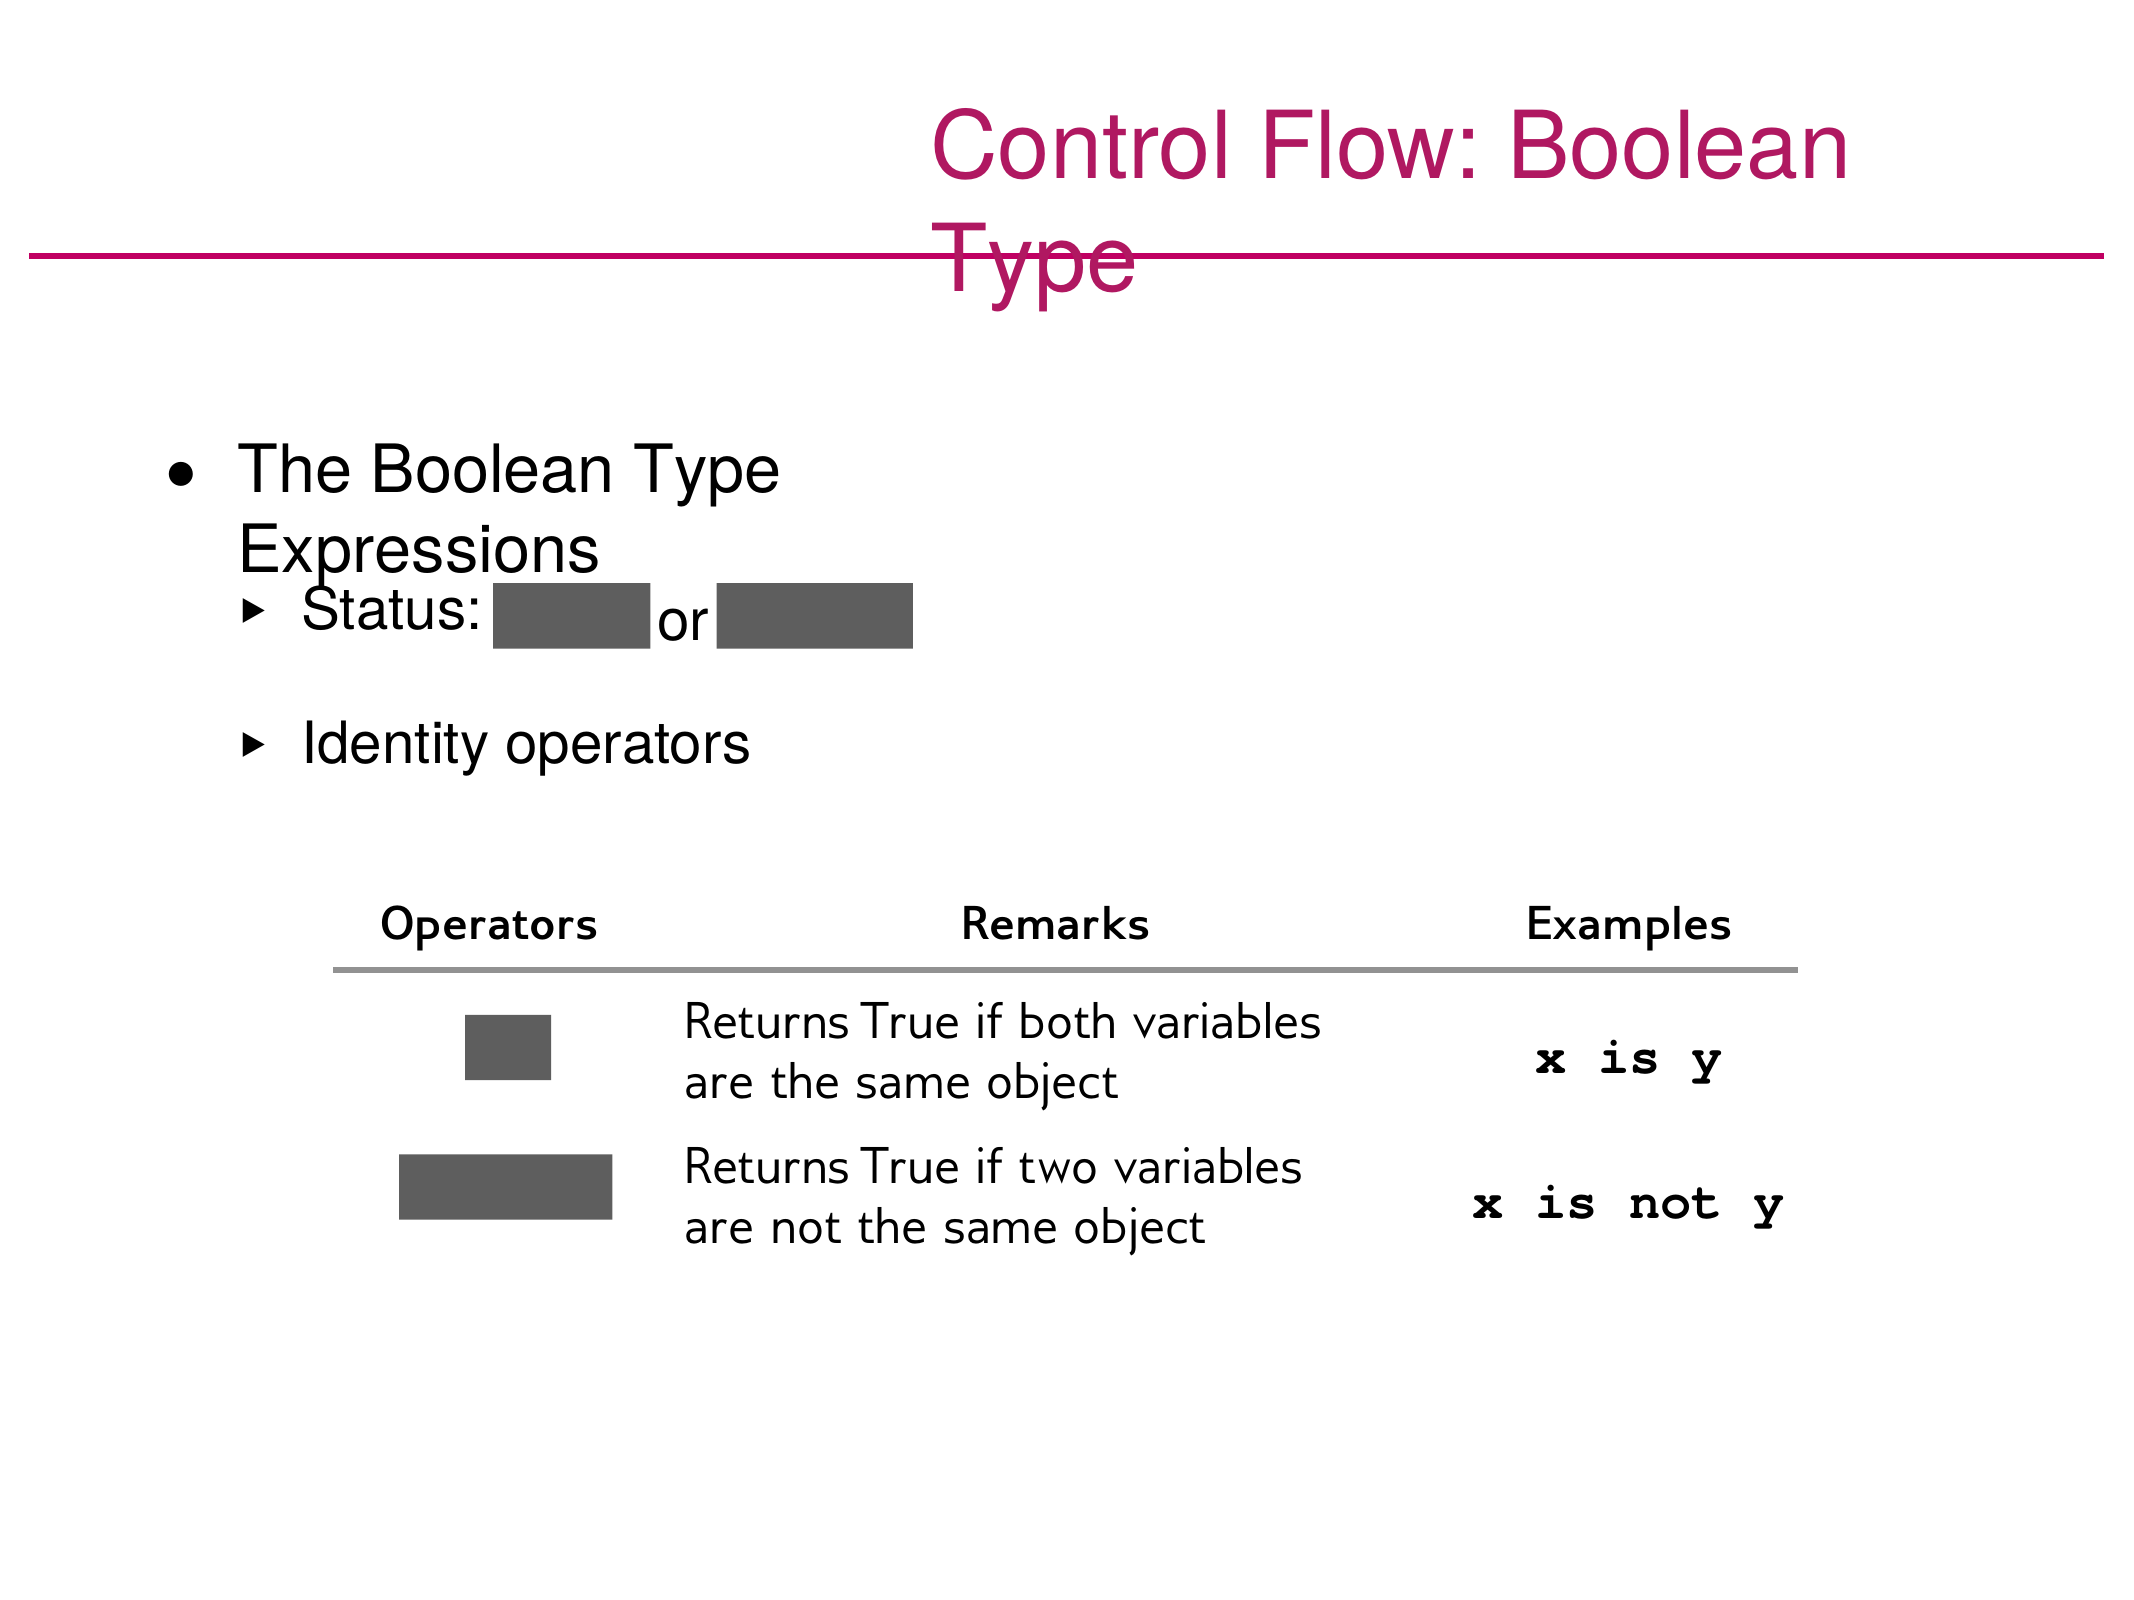

# Control Flow: Boolean Type

The Boolean Type Expressions
Status:
or
True

False

Identity operators
Operators
Remarks
Examples

x is y

Returns True if both variables are the same object
is

Returns True if two variables are not the same object
is not

x is not y